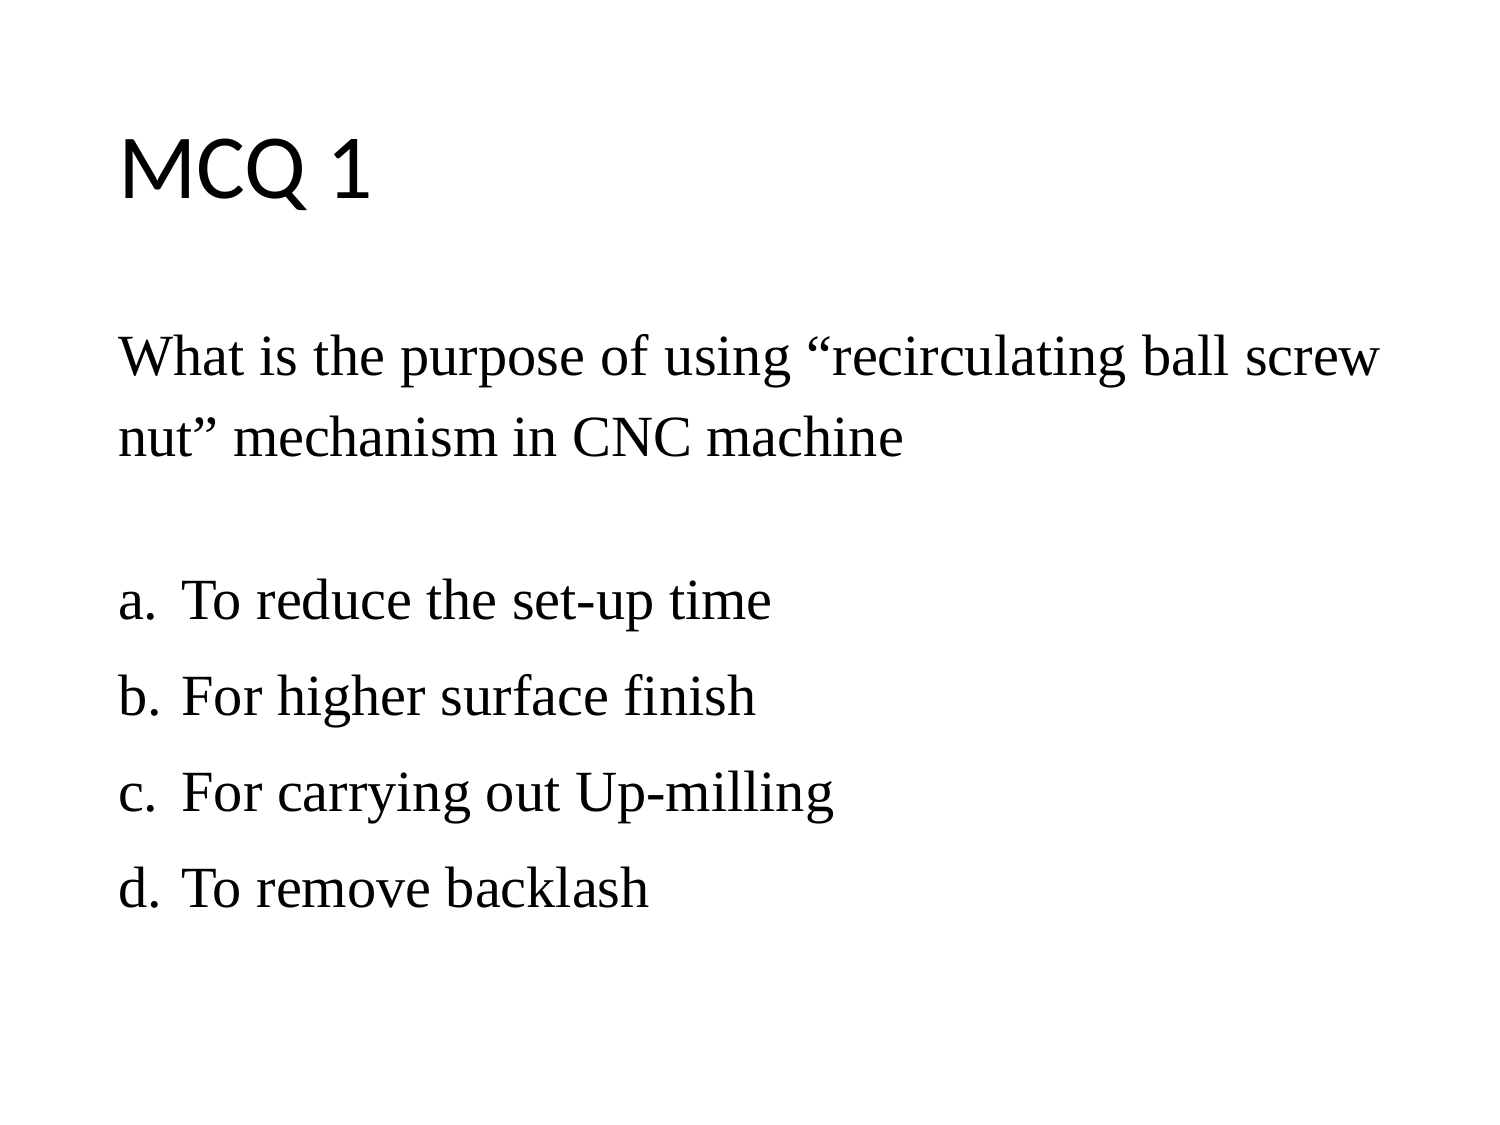

# MCQ 1
What is the purpose of using “recirculating ball screw nut” mechanism in CNC machine

To reduce the set-up time
For higher surface finish
For carrying out Up-milling
To remove backlash